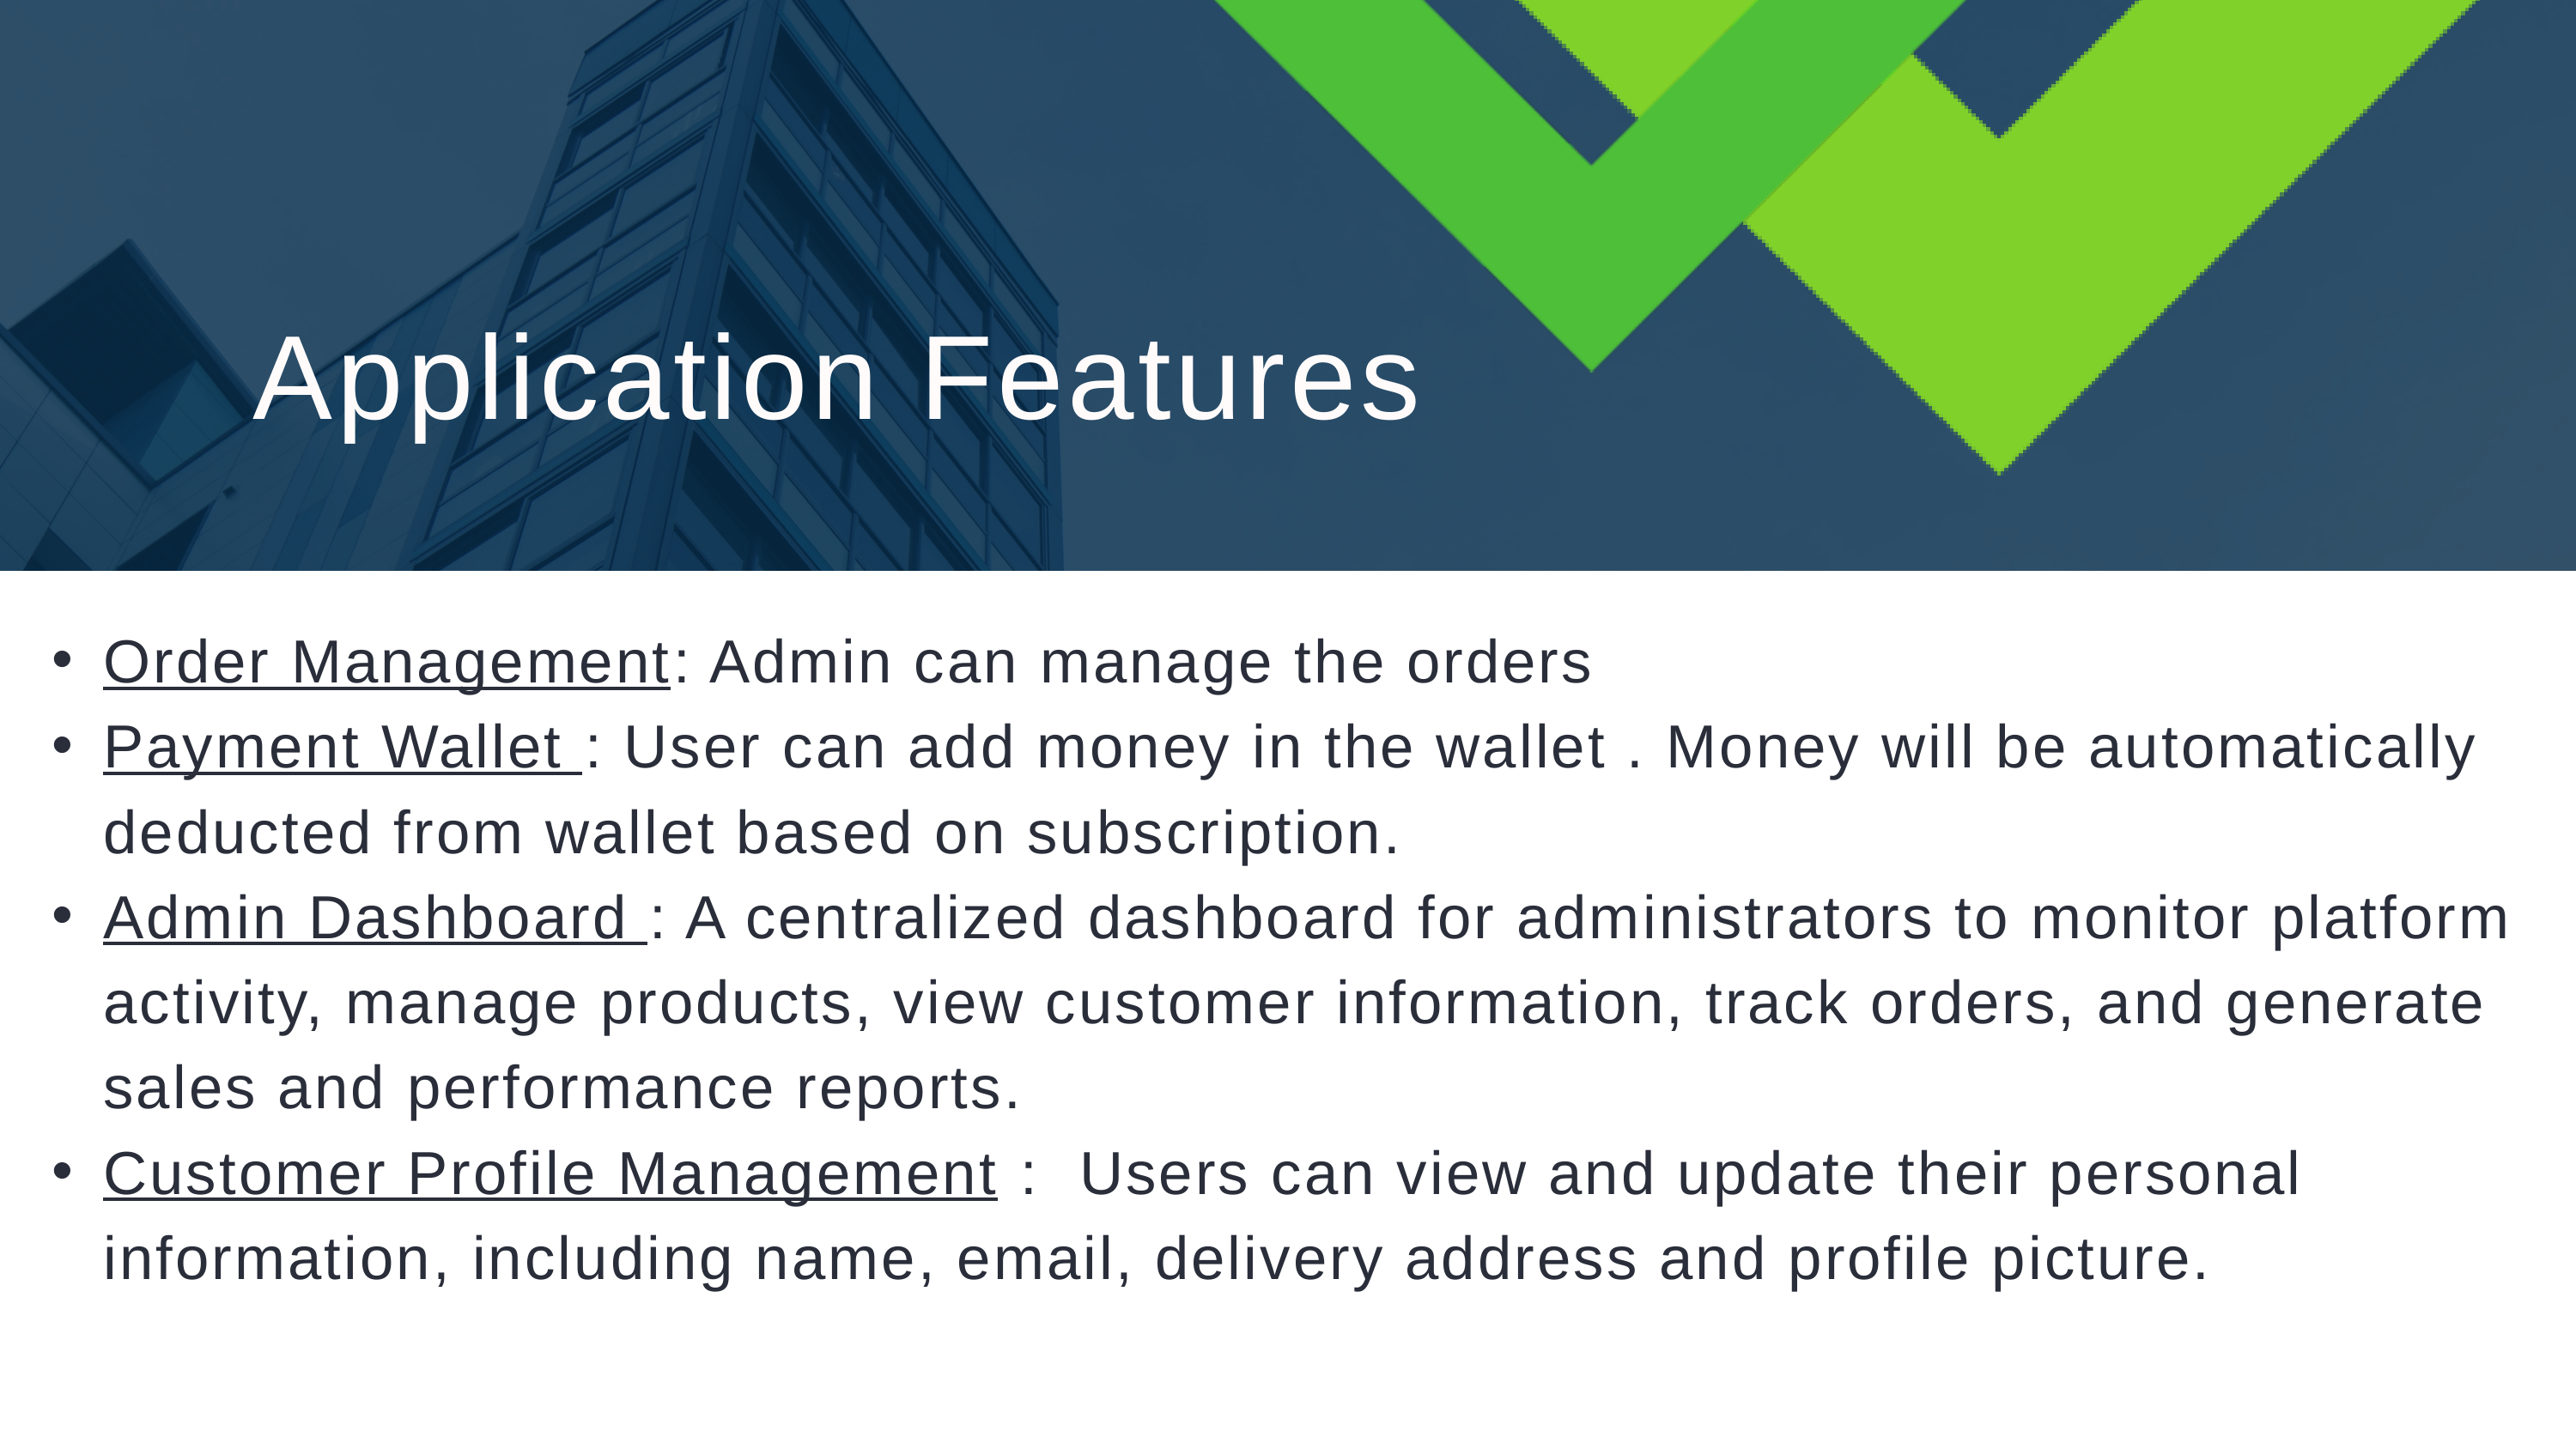

Application Features

Order Management: Admin can manage the orders
Payment Wallet : User can add money in the wallet . Money will be automatically deducted from wallet based on subscription.
Admin Dashboard : A centralized dashboard for administrators to monitor platform activity, manage products, view customer information, track orders, and generate sales and performance reports.
Customer Profile Management :  Users can view and update their personal information, including name, email, delivery address and profile picture.